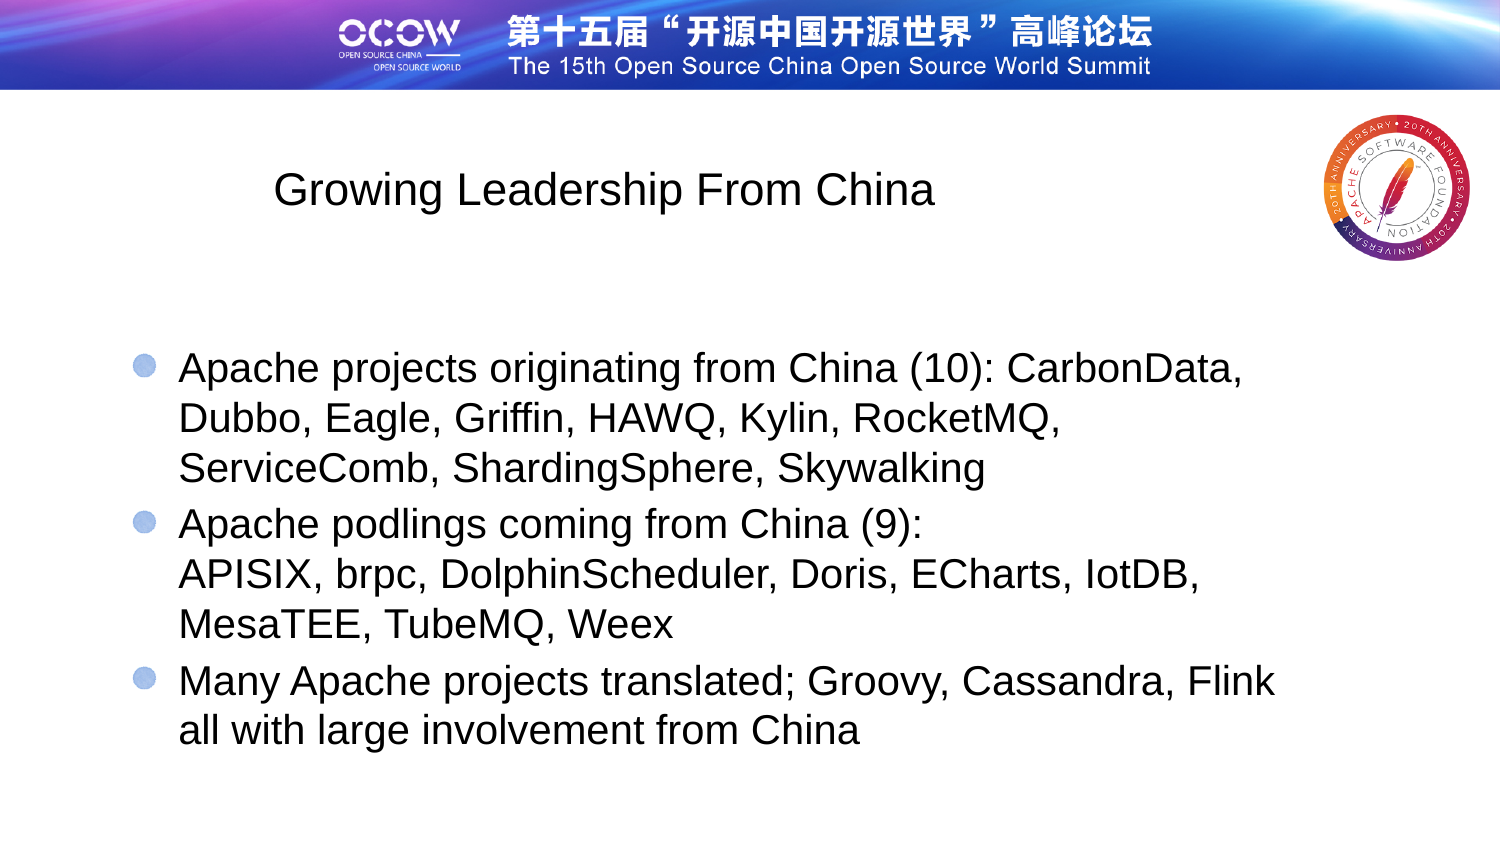

Growing Leadership From China
Apache projects originating from China (10): CarbonData, Dubbo, Eagle, Griffin, HAWQ, Kylin, RocketMQ, ServiceComb, ShardingSphere, Skywalking
Apache podlings coming from China (9):
APISIX, brpc, DolphinScheduler, Doris, ECharts, IotDB, MesaTEE, TubeMQ, Weex
Many Apache projects translated; Groovy, Cassandra, Flink all with large involvement from China